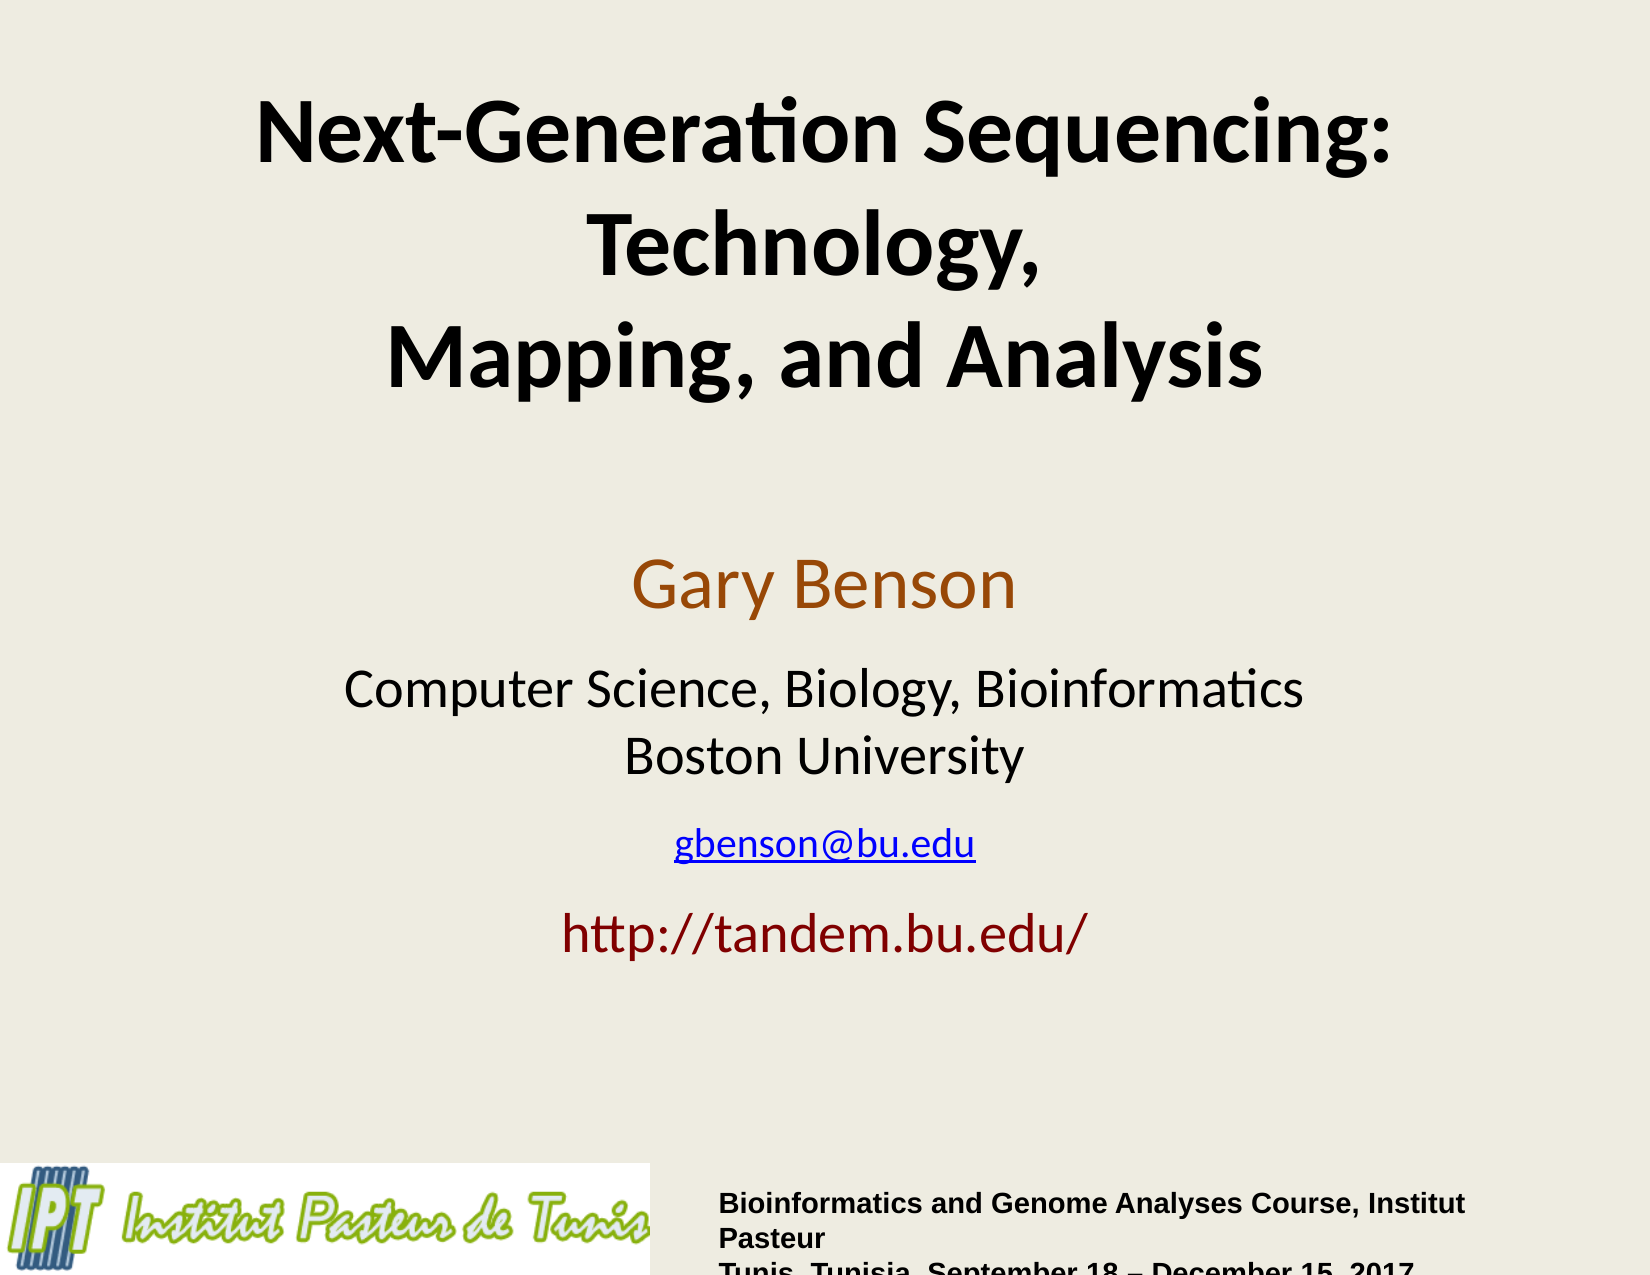

# Next-Generation Sequencing: Technology, Mapping, and Analysis
Gary Benson

Computer Science, Biology, Bioinformatics
Boston University

gbenson@bu.edu

http://tandem.bu.edu/